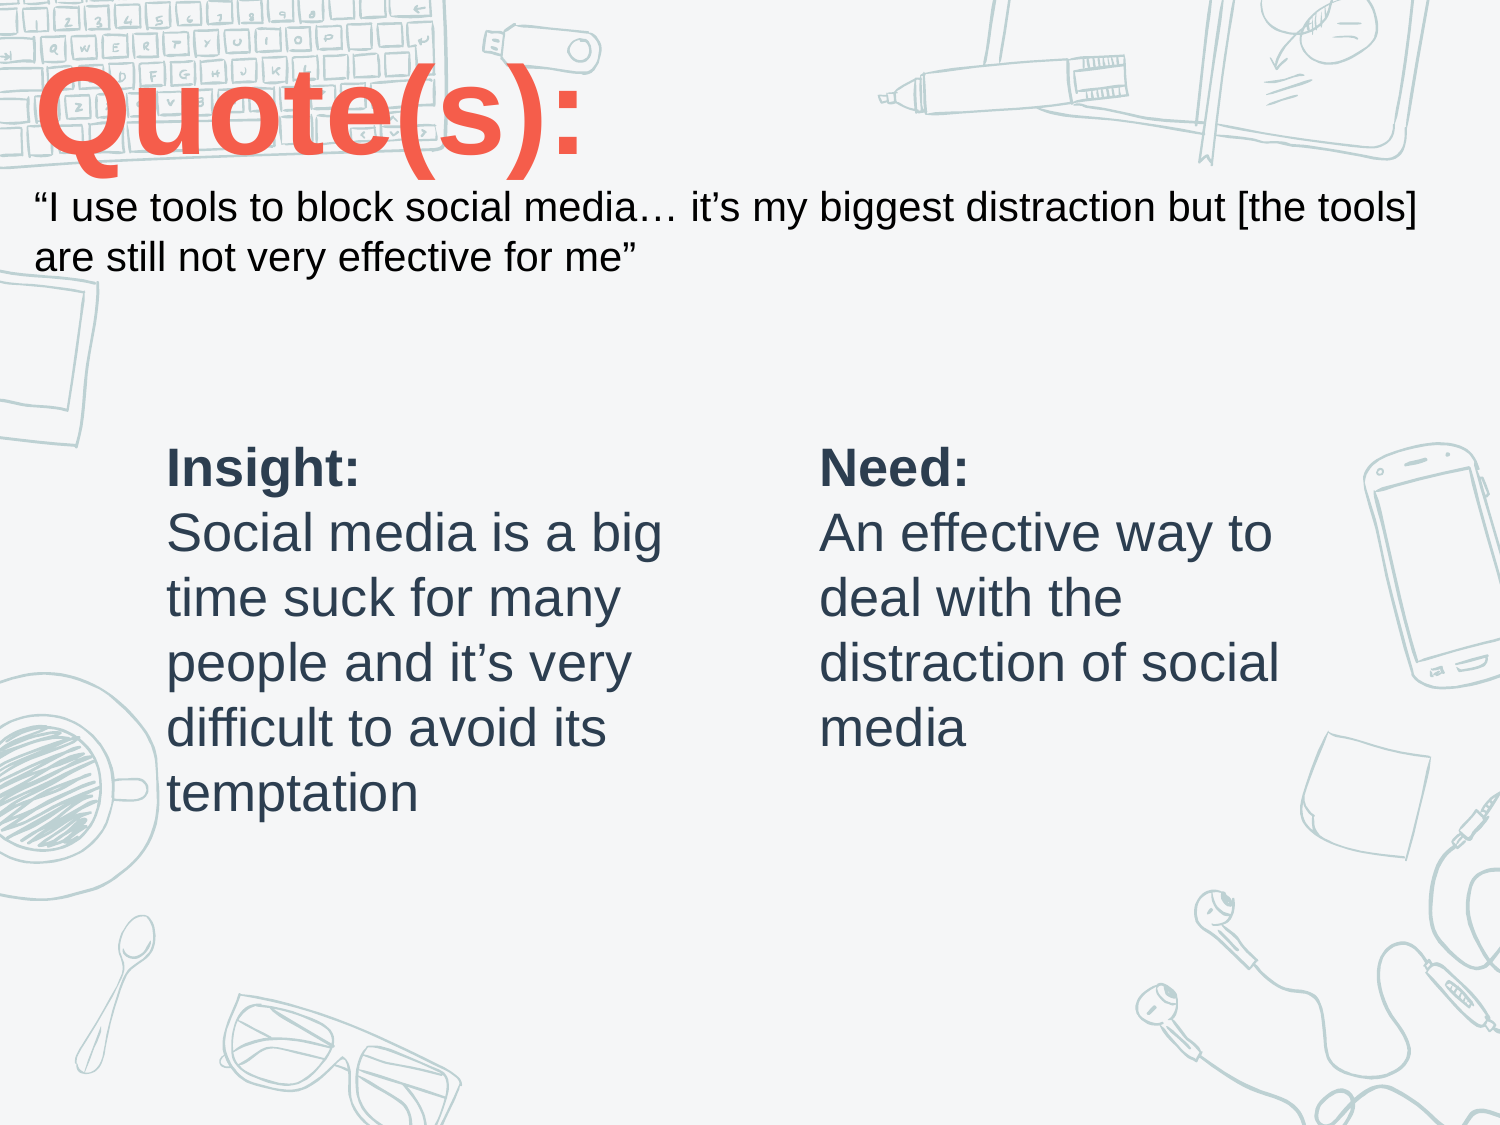

# Quote(s):
“I use tools to block social media… it’s my biggest distraction but [the tools] are still not very effective for me”
Insight:
Social media is a big time suck for many people and it’s very difficult to avoid its temptation

Need:
An effective way to deal with the distraction of social media